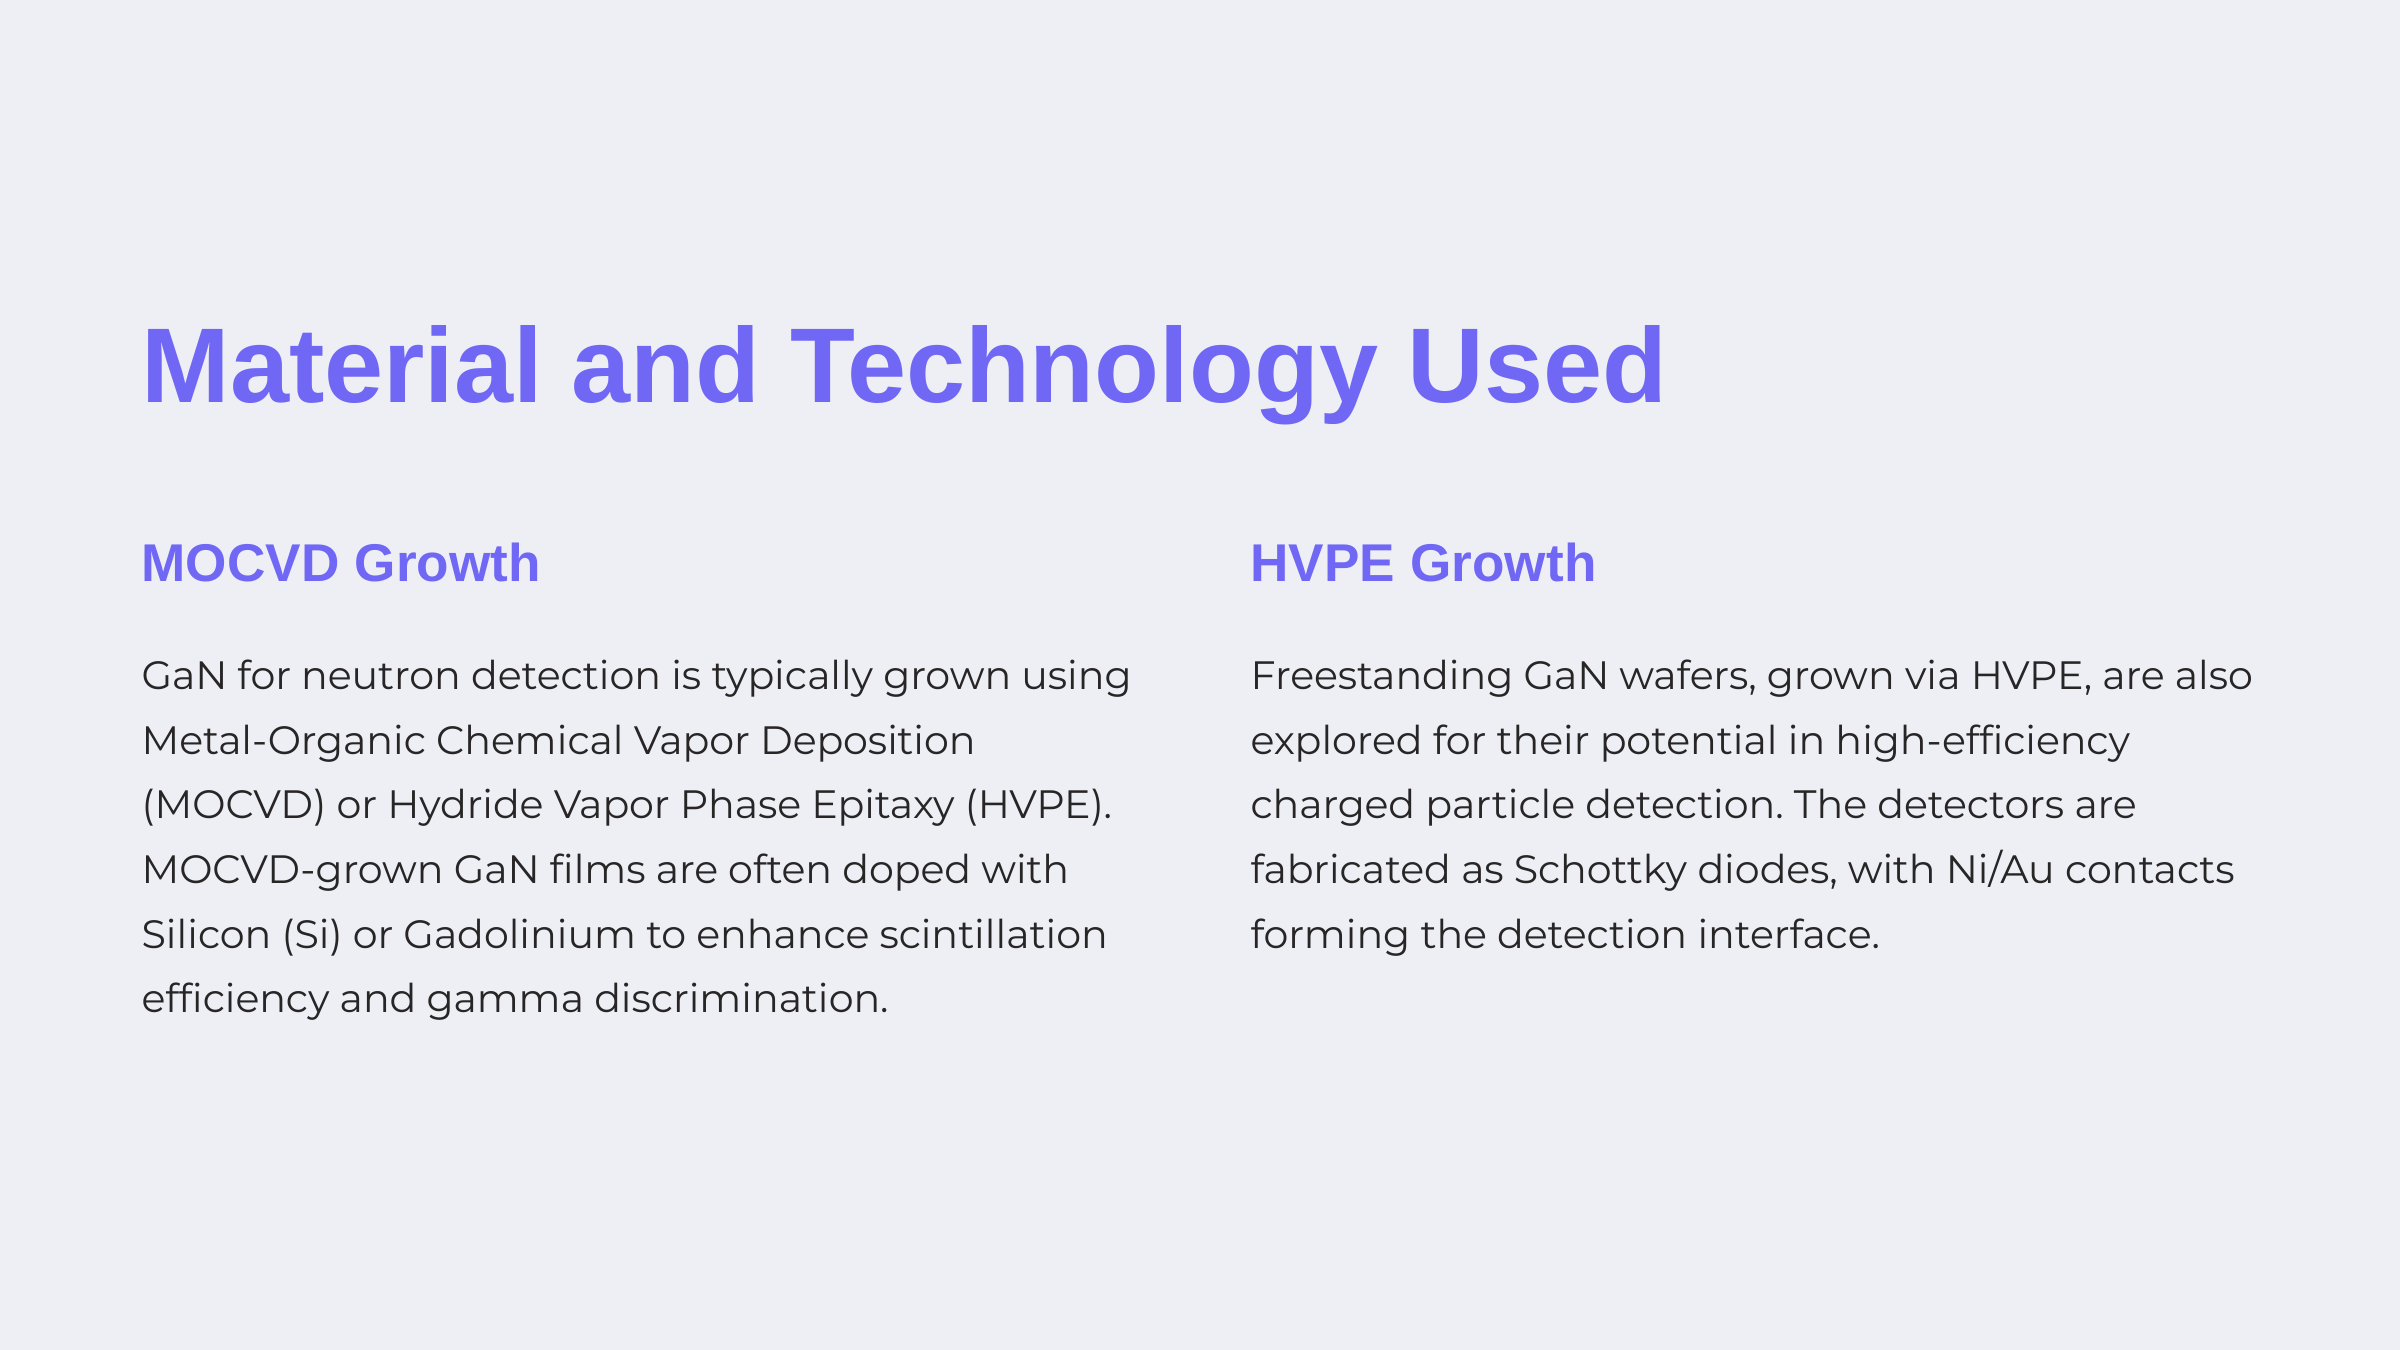

Material and Technology Used
MOCVD Growth
HVPE Growth
GaN for neutron detection is typically grown using Metal-Organic Chemical Vapor Deposition (MOCVD) or Hydride Vapor Phase Epitaxy (HVPE). MOCVD-grown GaN films are often doped with Silicon (Si) or Gadolinium to enhance scintillation efficiency and gamma discrimination.
Freestanding GaN wafers, grown via HVPE, are also explored for their potential in high-efficiency charged particle detection. The detectors are fabricated as Schottky diodes, with Ni/Au contacts forming the detection interface.